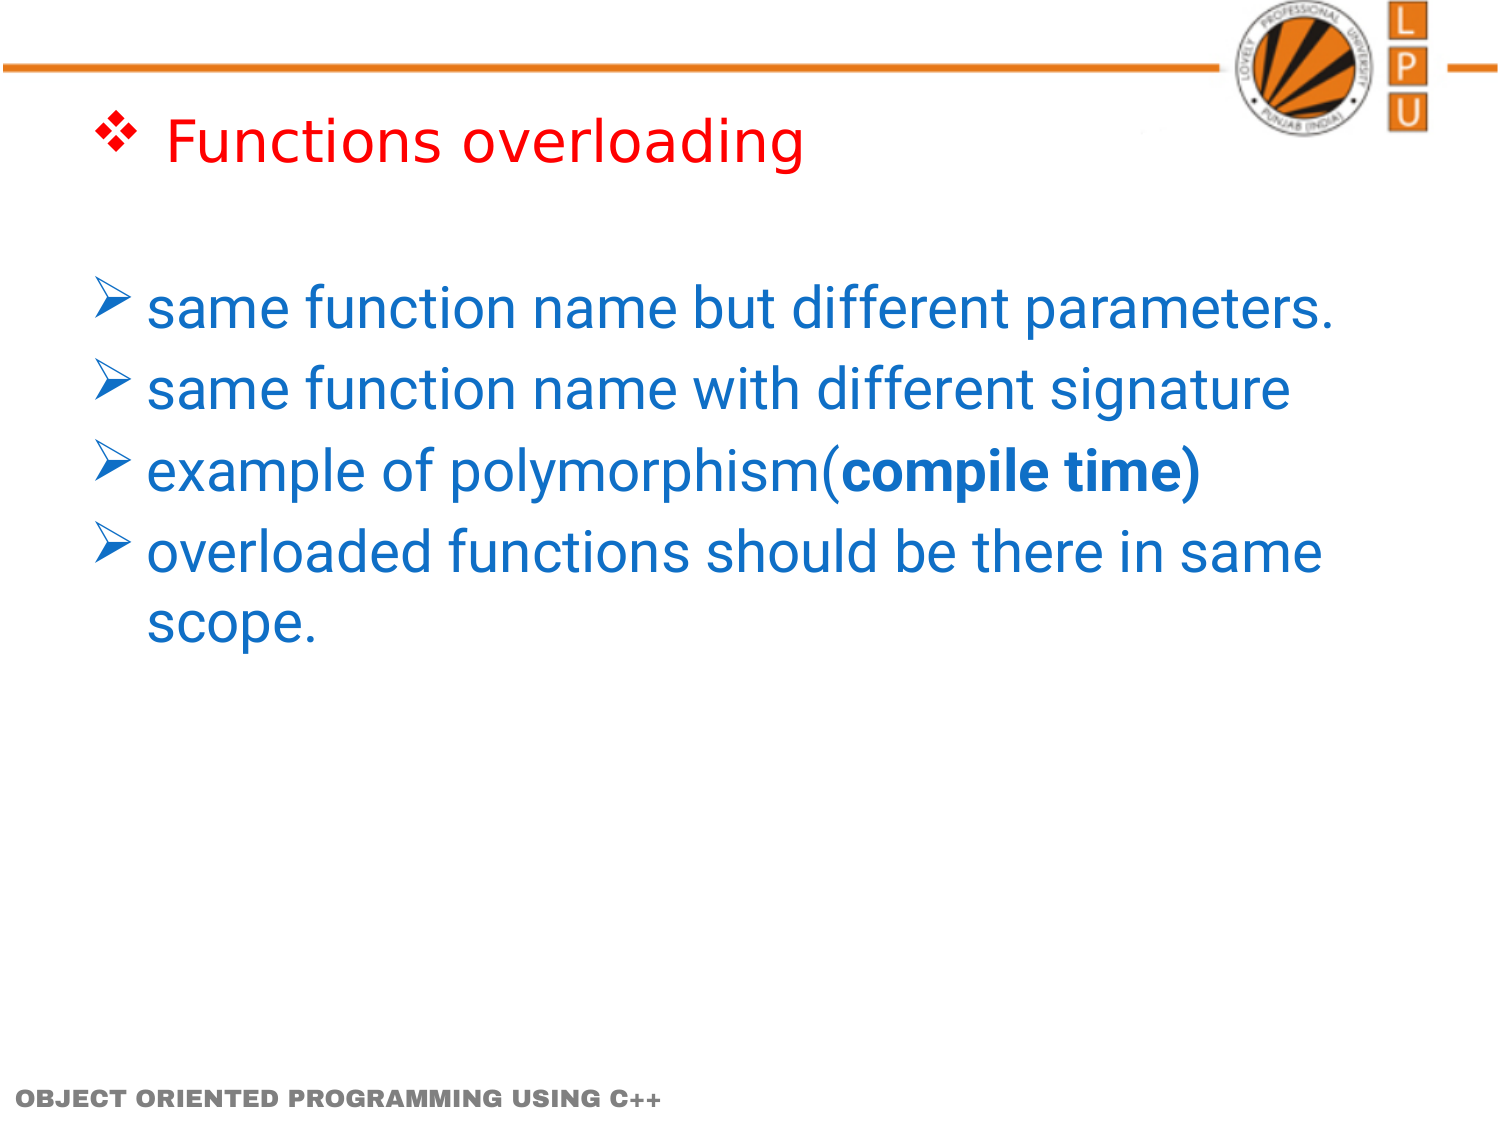

# Functions overloading
same function name but different parameters.
same function name with different signature
example of polymorphism(compile time)
overloaded functions should be there in same scope.